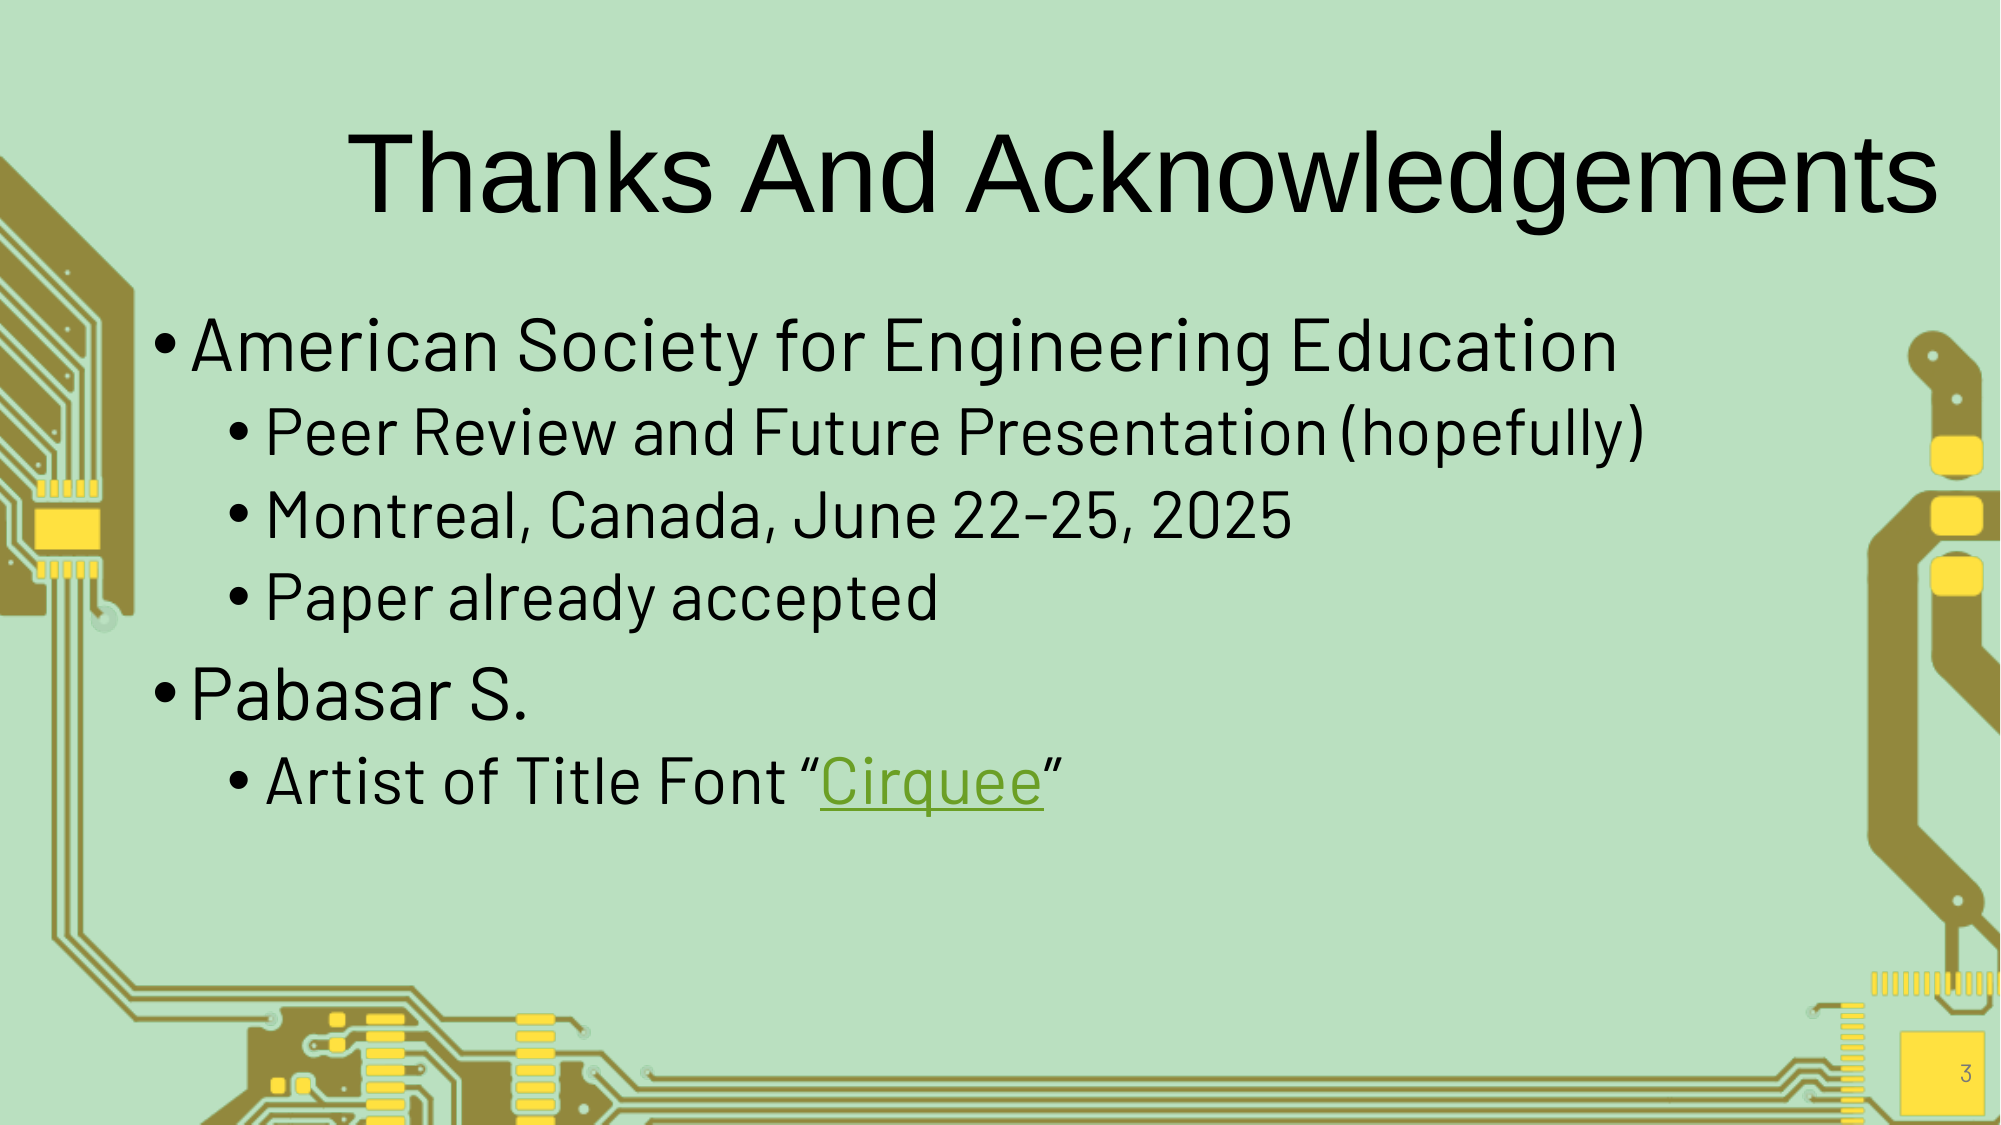

# Thanks And Acknowledgements
American Society for Engineering Education
Peer Review and Future Presentation (hopefully)
Montreal, Canada, June 22-25, 2025
Paper already accepted
Pabasar S.
Artist of Title Font “Cirquee”
3